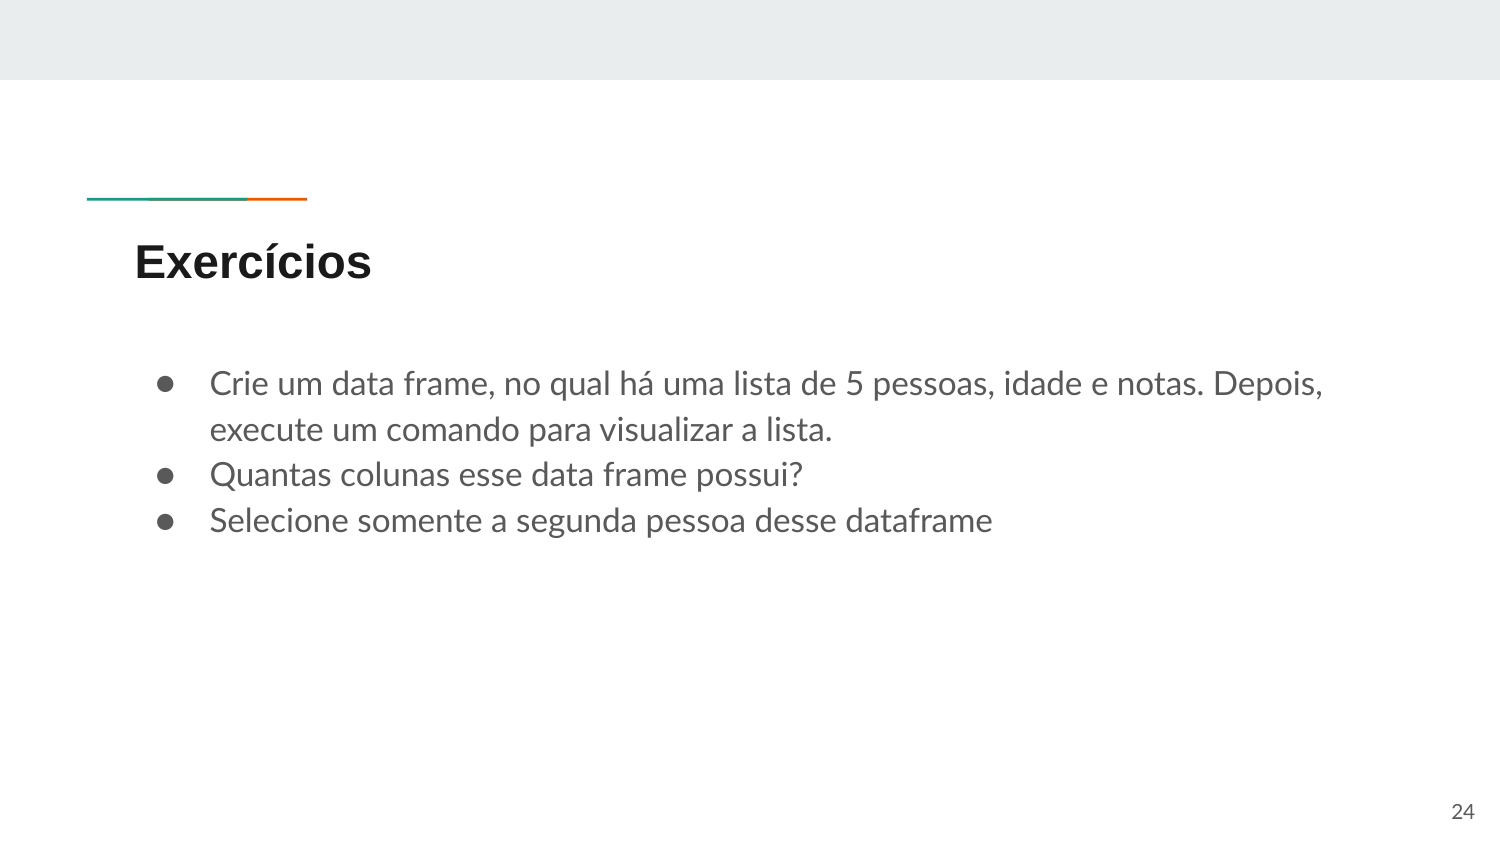

# Exercícios
Crie um data frame, no qual há uma lista de 5 pessoas, idade e notas. Depois, execute um comando para visualizar a lista.
Quantas colunas esse data frame possui?
Selecione somente a segunda pessoa desse dataframe
24